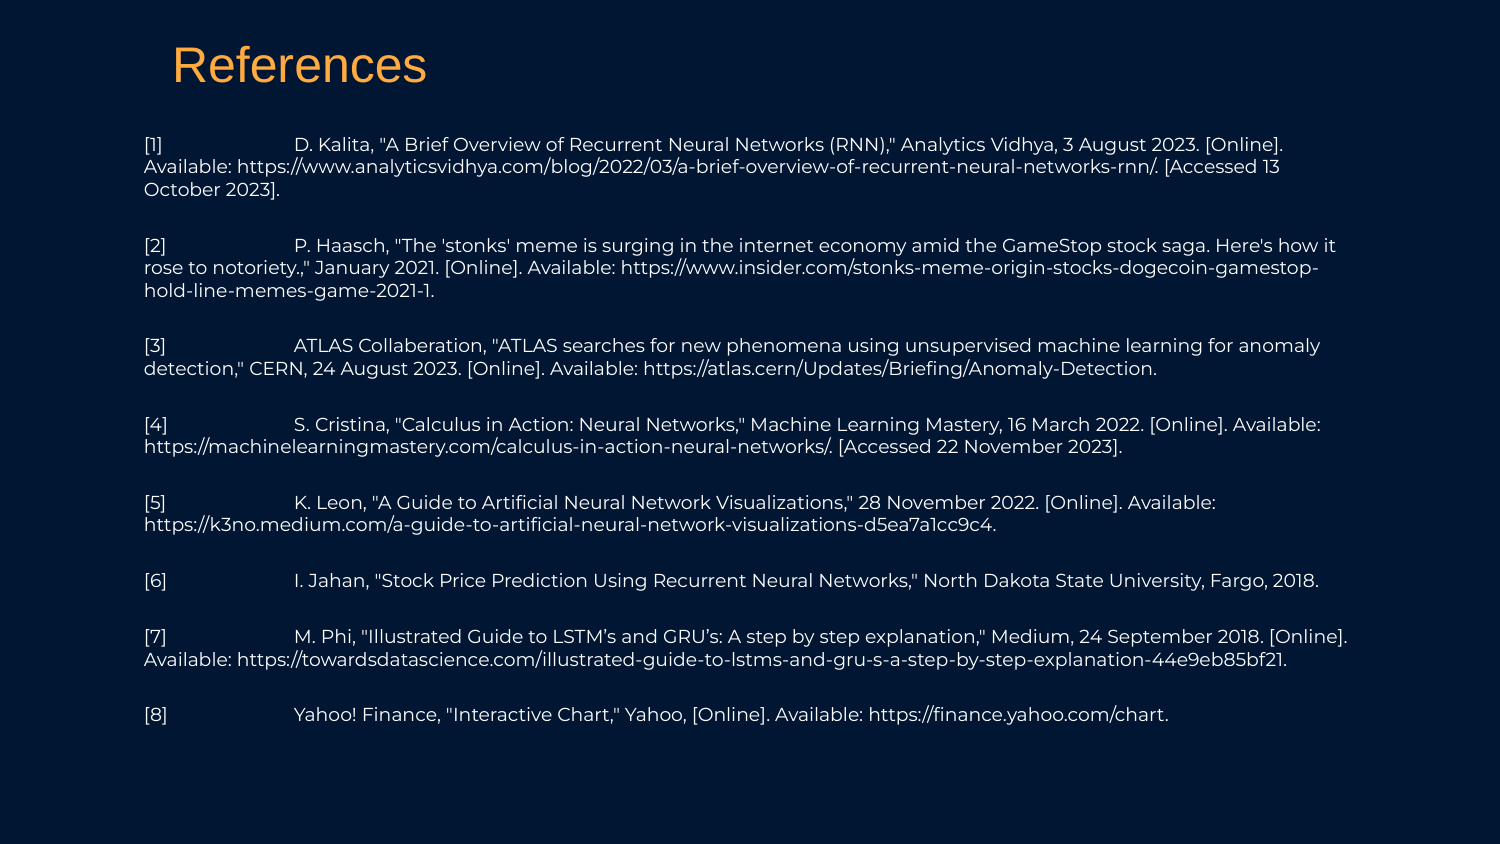

# References
[1] 	D. Kalita, "A Brief Overview of Recurrent Neural Networks (RNN)," Analytics Vidhya, 3 August 2023. [Online]. Available: https://www.analyticsvidhya.com/blog/2022/03/a-brief-overview-of-recurrent-neural-networks-rnn/. [Accessed 13 October 2023].
[2] 	P. Haasch, "The 'stonks' meme is surging in the internet economy amid the GameStop stock saga. Here's how it rose to notoriety.," January 2021. [Online]. Available: https://www.insider.com/stonks-meme-origin-stocks-dogecoin-gamestop-hold-line-memes-game-2021-1.
[3] 	ATLAS Collaberation, "ATLAS searches for new phenomena using unsupervised machine learning for anomaly detection," CERN, 24 August 2023. [Online]. Available: https://atlas.cern/Updates/Briefing/Anomaly-Detection.
[4] 	S. Cristina, "Calculus in Action: Neural Networks," Machine Learning Mastery, 16 March 2022. [Online]. Available: https://machinelearningmastery.com/calculus-in-action-neural-networks/. [Accessed 22 November 2023].
[5] 	K. Leon, "A Guide to Artificial Neural Network Visualizations," 28 November 2022. [Online]. Available: https://k3no.medium.com/a-guide-to-artificial-neural-network-visualizations-d5ea7a1cc9c4.
[6] 	I. Jahan, "Stock Price Prediction Using Recurrent Neural Networks," North Dakota State University, Fargo, 2018.
[7] 	M. Phi, "Illustrated Guide to LSTM’s and GRU’s: A step by step explanation," Medium, 24 September 2018. [Online]. Available: https://towardsdatascience.com/illustrated-guide-to-lstms-and-gru-s-a-step-by-step-explanation-44e9eb85bf21.
[8] 	Yahoo! Finance, "Interactive Chart," Yahoo, [Online]. Available: https://finance.yahoo.com/chart.